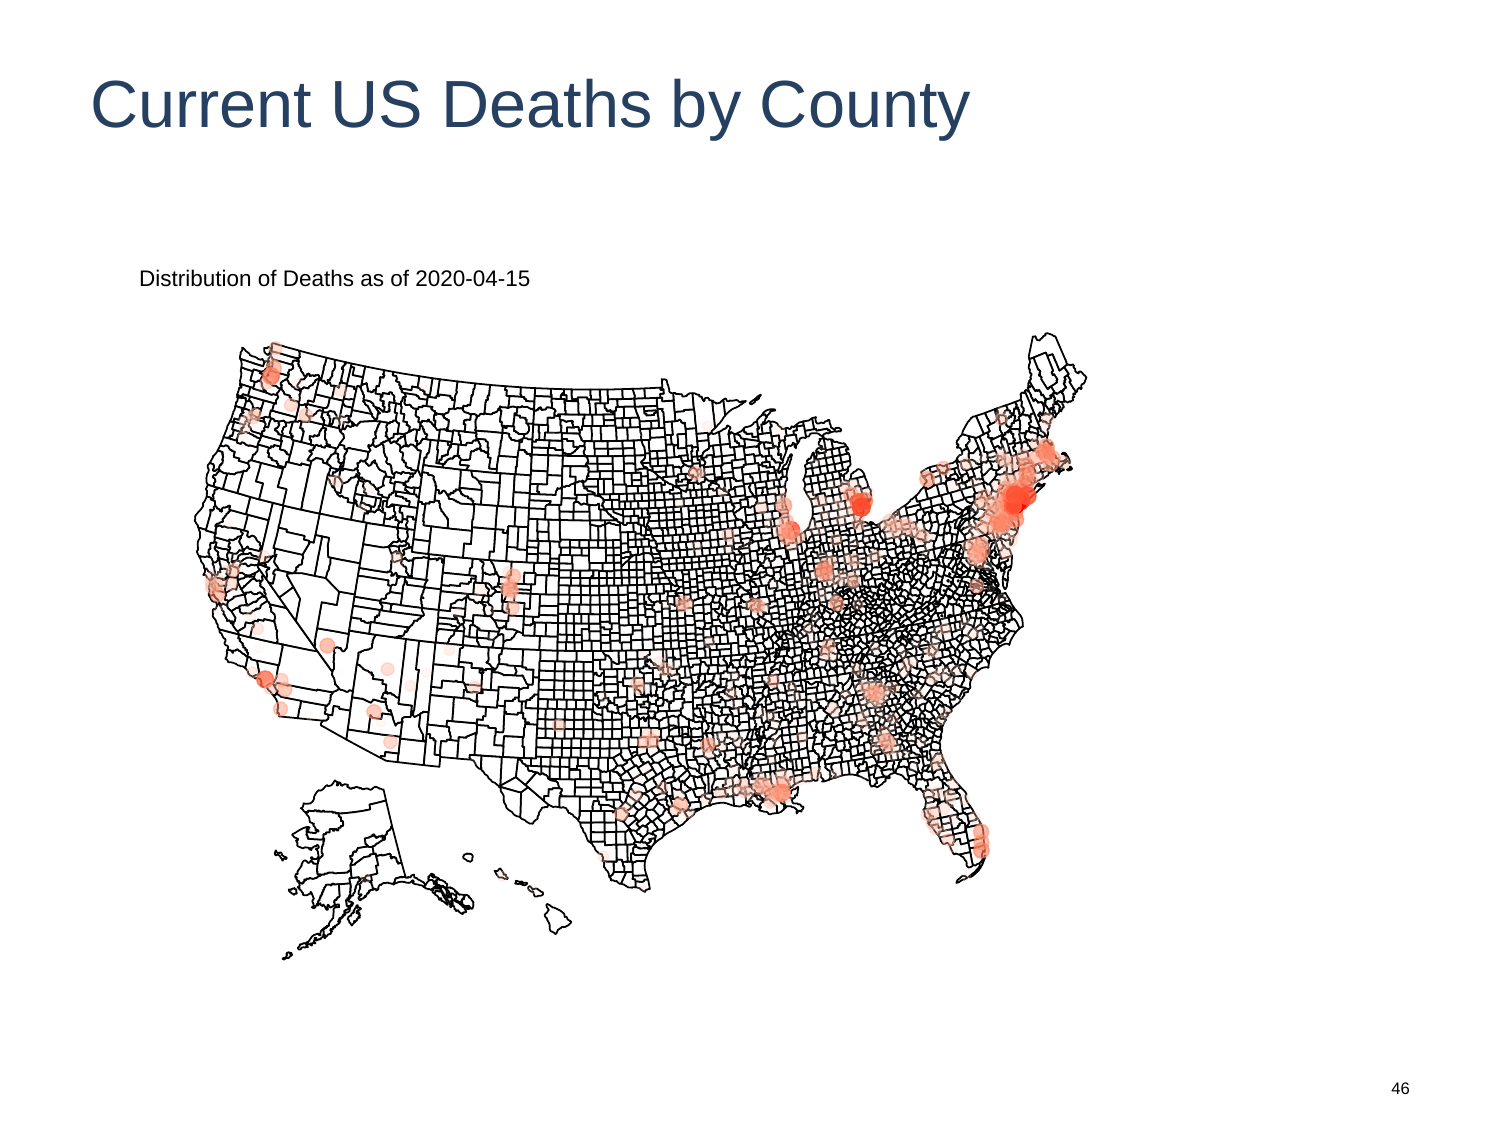

# Current US Deaths by County

Distribution of Deaths as of 2020-04-15

46